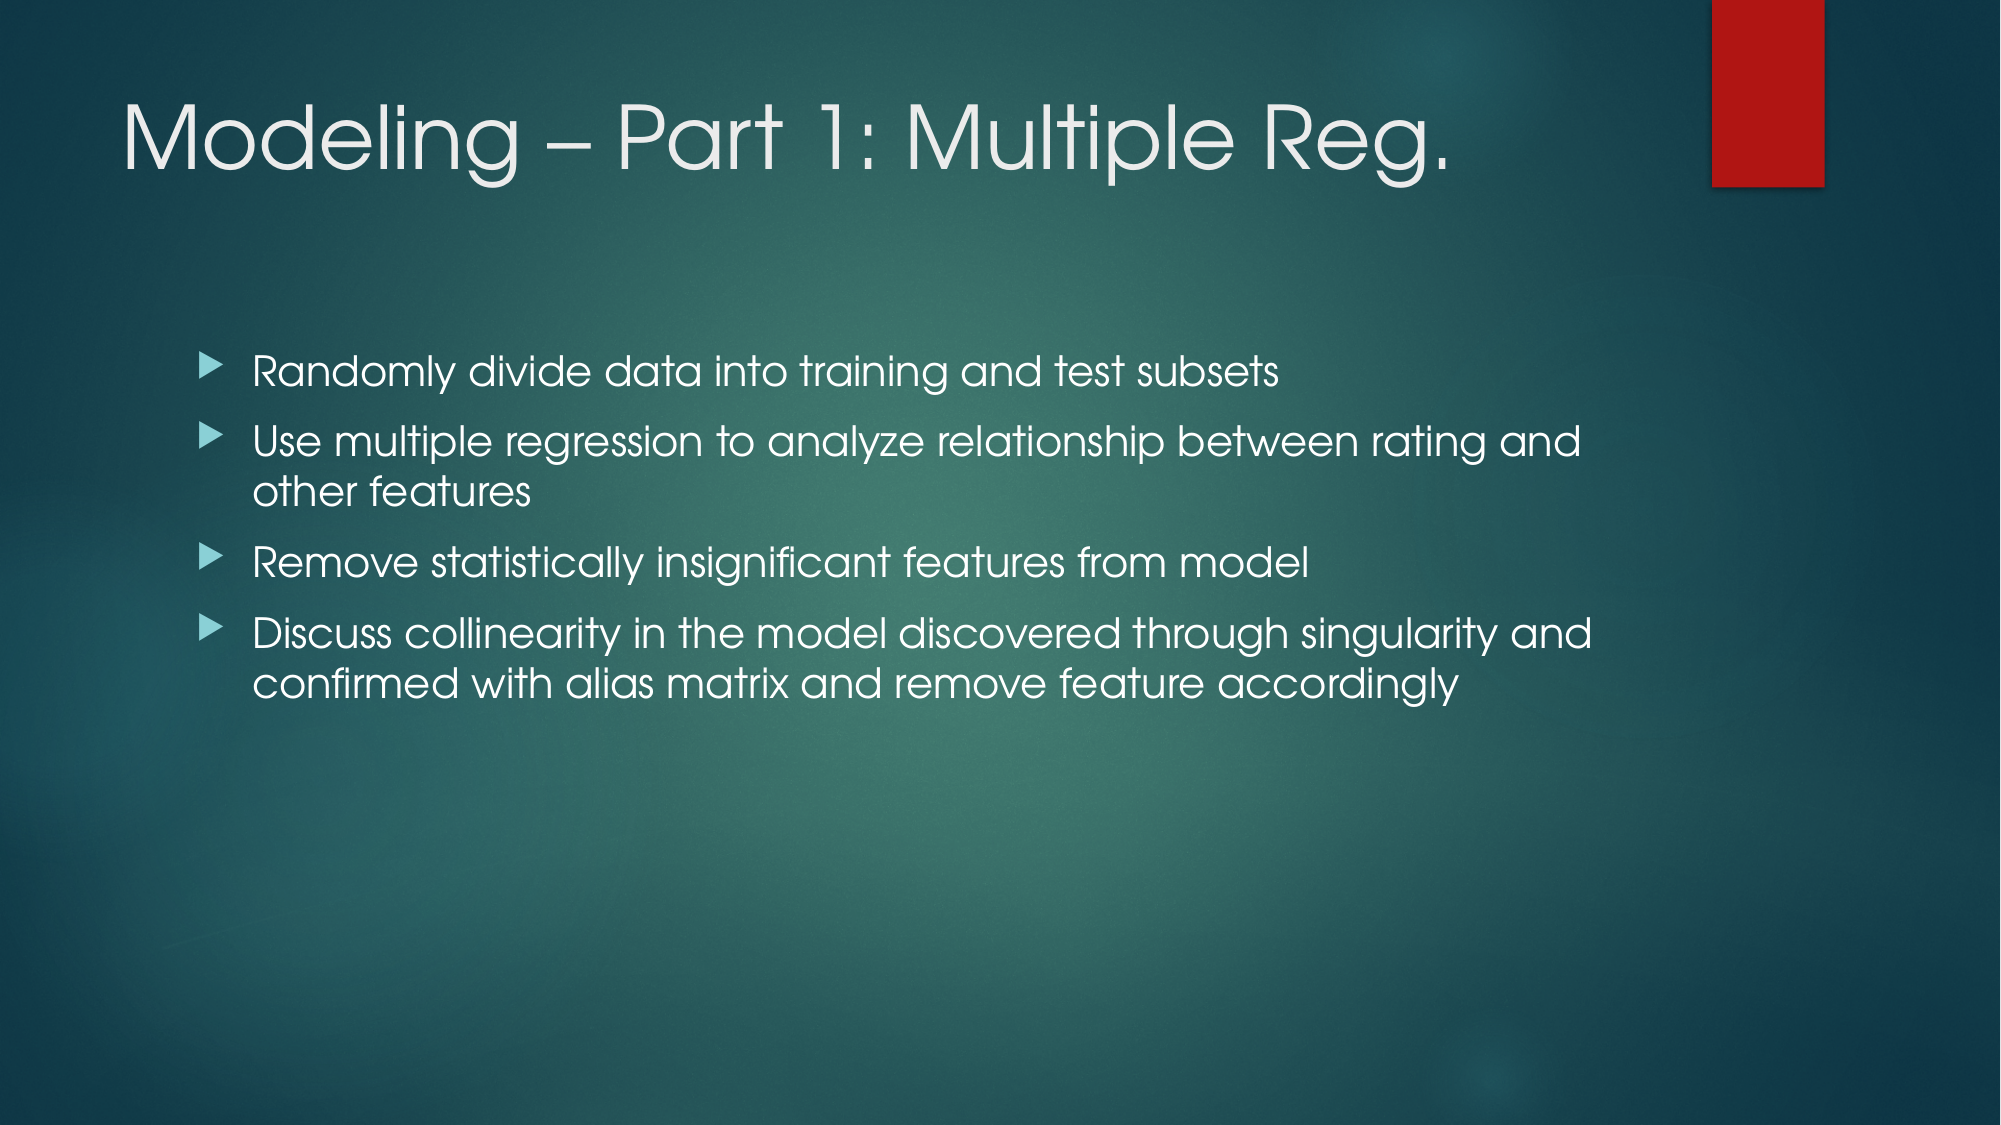

# Modeling – Part 1: Multiple Reg.
Randomly divide data into training and test subsets
Use multiple regression to analyze relationship between rating and other features
Remove statistically insignificant features from model
Discuss collinearity in the model discovered through singularity and confirmed with alias matrix and remove feature accordingly